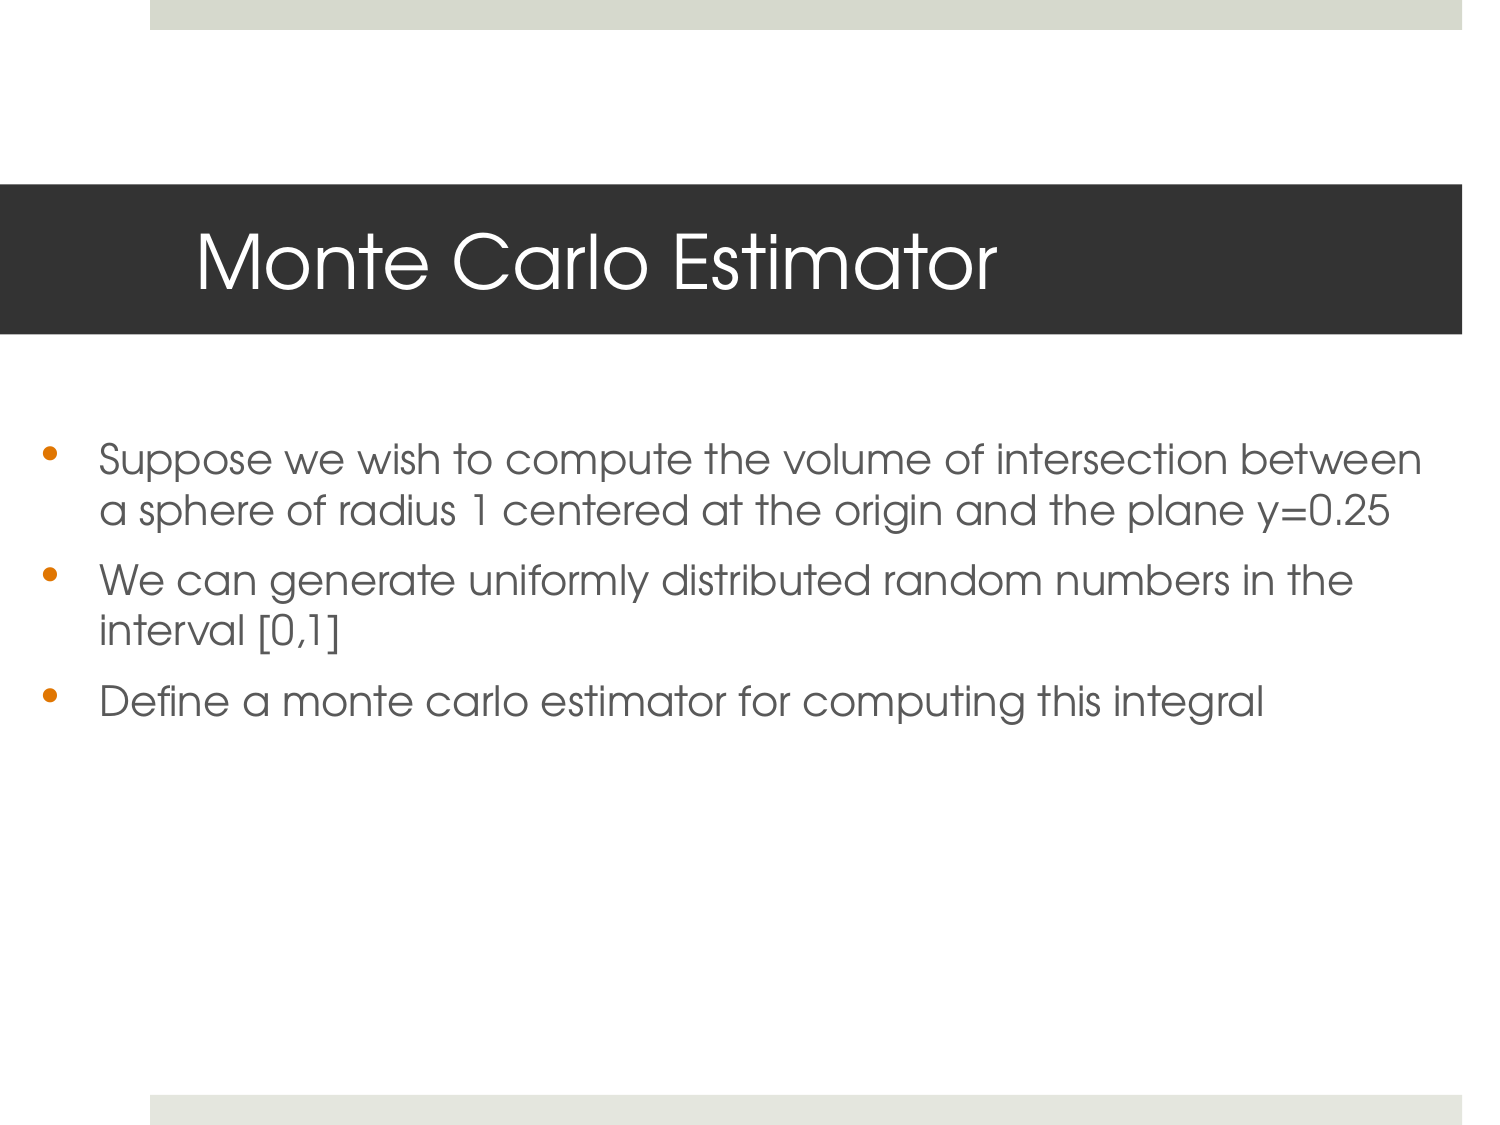

# Monte Carlo Estimator
Suppose we wish to compute the volume of intersection between a sphere of radius 1 centered at the origin and the plane y=0.25
We can generate uniformly distributed random numbers in the interval [0,1]
Define a monte carlo estimator for computing this integral